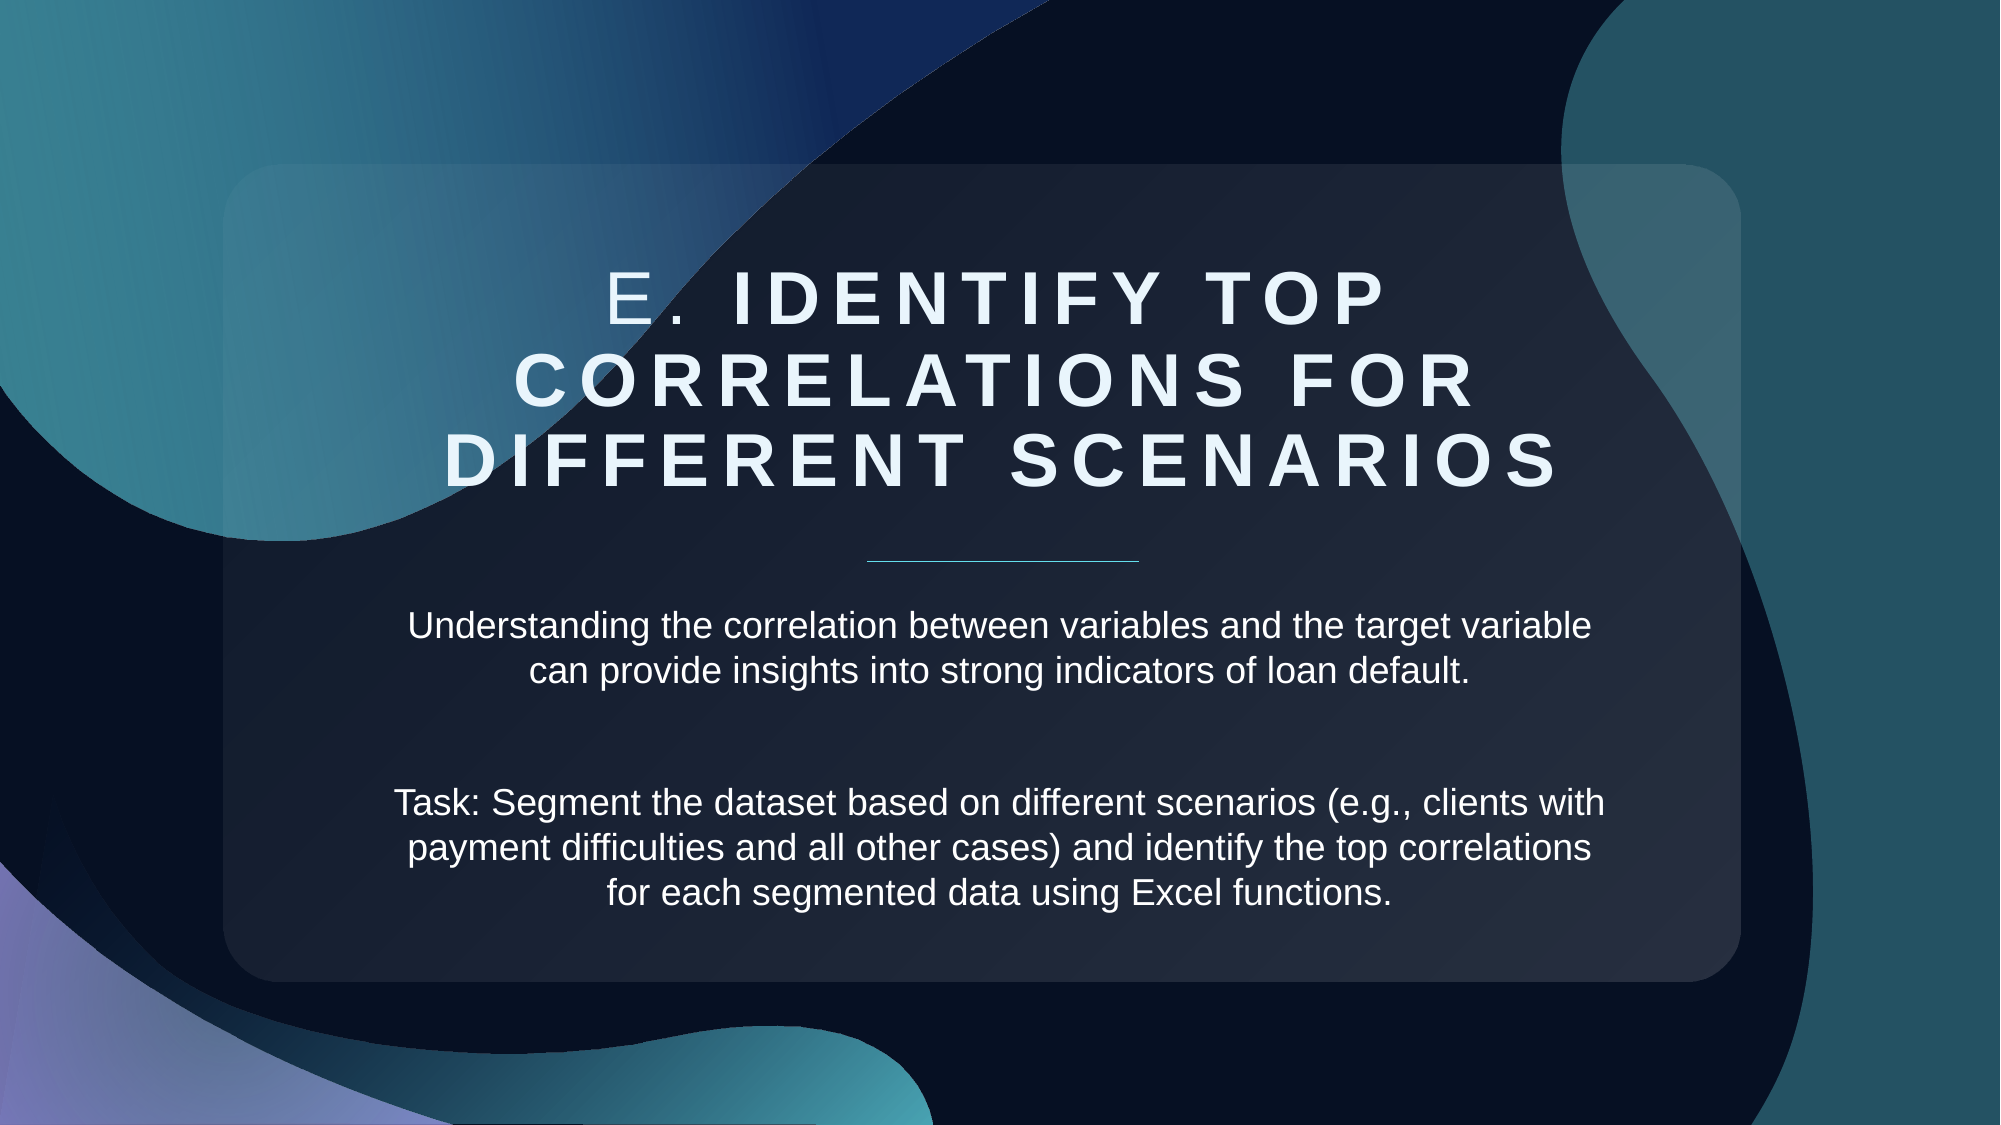

# E. Identify Top Correlations for Different Scenarios

Understanding the correlation between variables and the target variable can provide insights into strong indicators of loan default.

Task: Segment the dataset based on different scenarios (e.g., clients with payment difficulties and all other cases) and identify the top correlations for each segmented data using Excel functions.